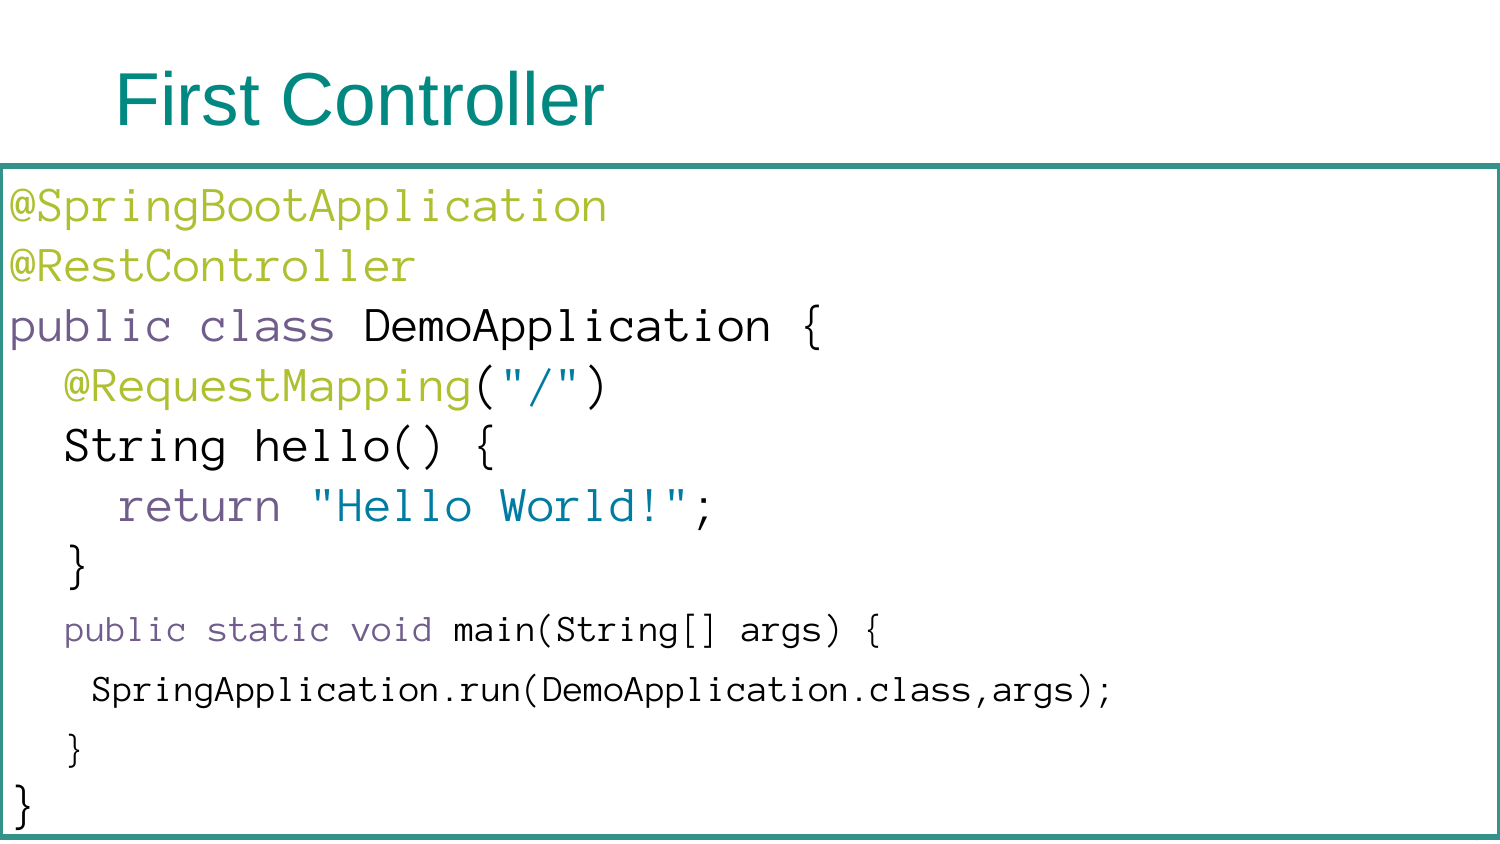

# First Controller
@SpringBootApplication
@RestController
public class DemoApplication {
  @RequestMapping("/")
  String hello() {
    return "Hello World!";
  }
  public static void main(String[] args) {
   SpringApplication.run(DemoApplication.class,args);
  }
}